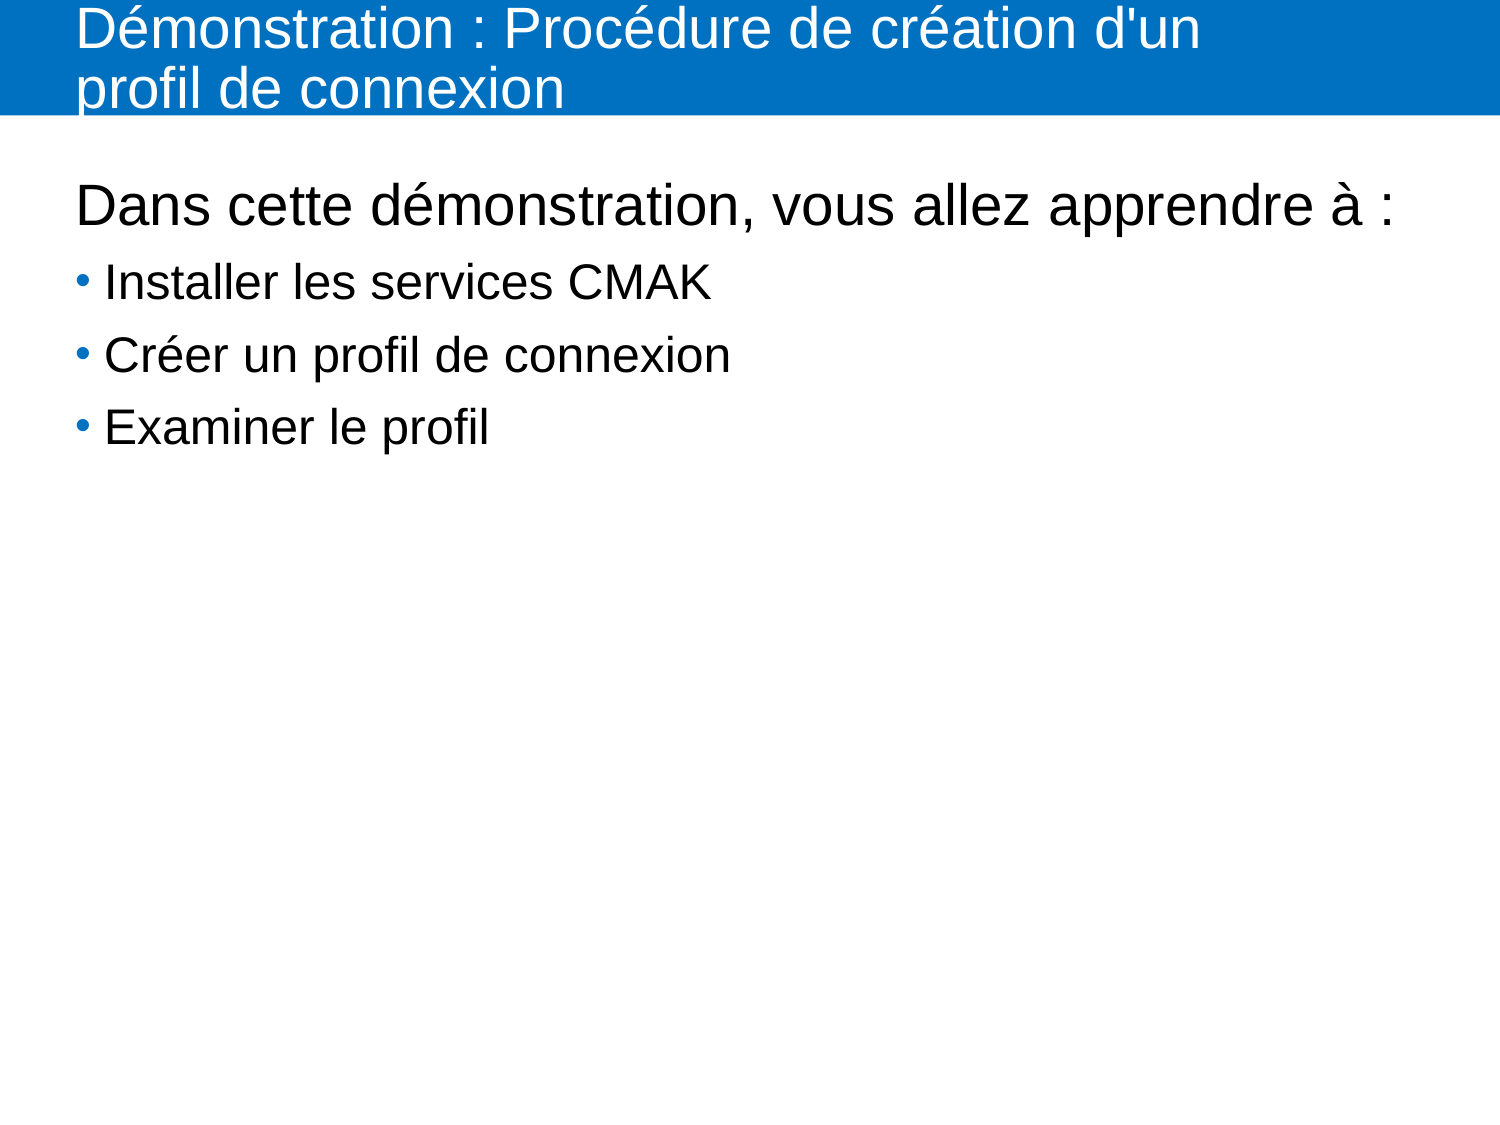

# Démonstration : Procédure de création d'un profil de connexion
Dans cette démonstration, vous allez apprendre à :
Installer les services CMAK
Créer un profil de connexion
Examiner le profil